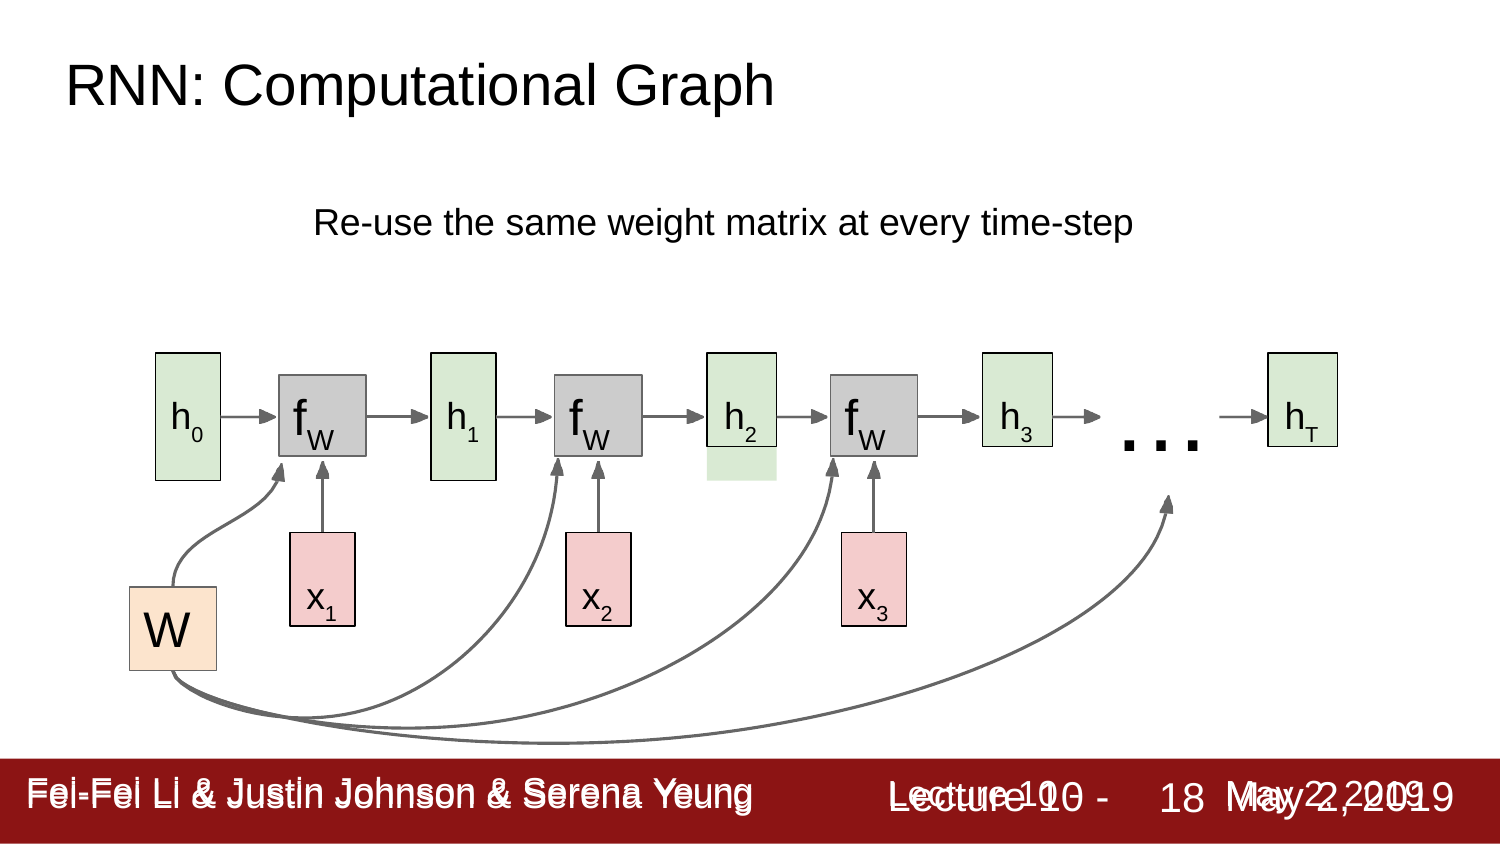

# RNN: Computational Graph
Re-use the same weight matrix at every time-step
…

h2
h3
hT
fW
fW
fW
h0
h1

x1
x2
x3

W
Lecture 10 -
May 2, 2019
Fei-Fei Li & Justin Johnson & Serena Yeung
18
Fei-Fei Li & Justin Johnson & Serena Yeung	Lecture 10 -	May 2, 2019